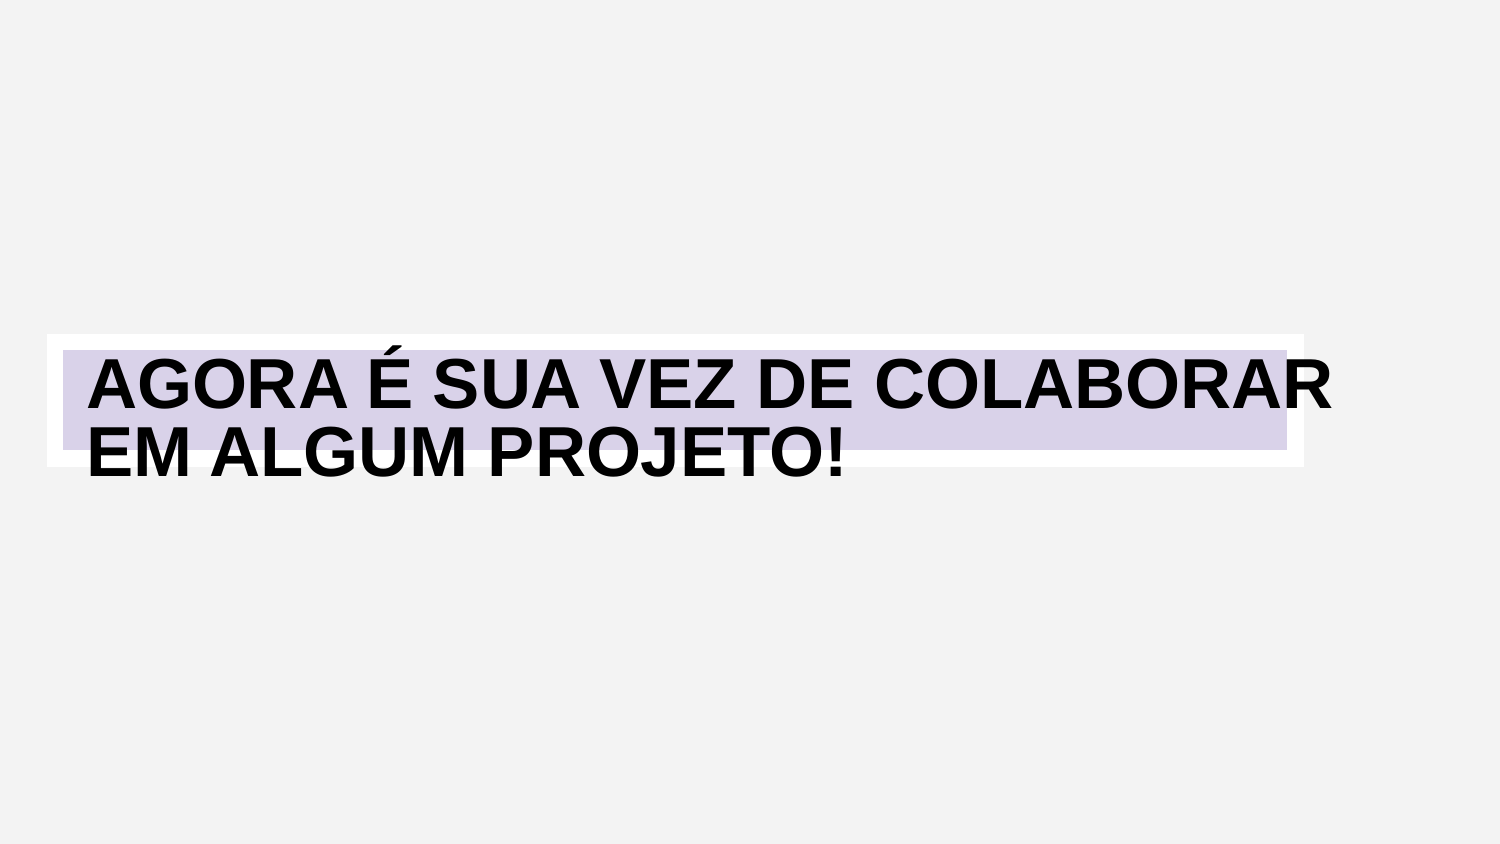

AGORA É SUA VEZ DE COLABORAR
EM ALGUM PROJETO!